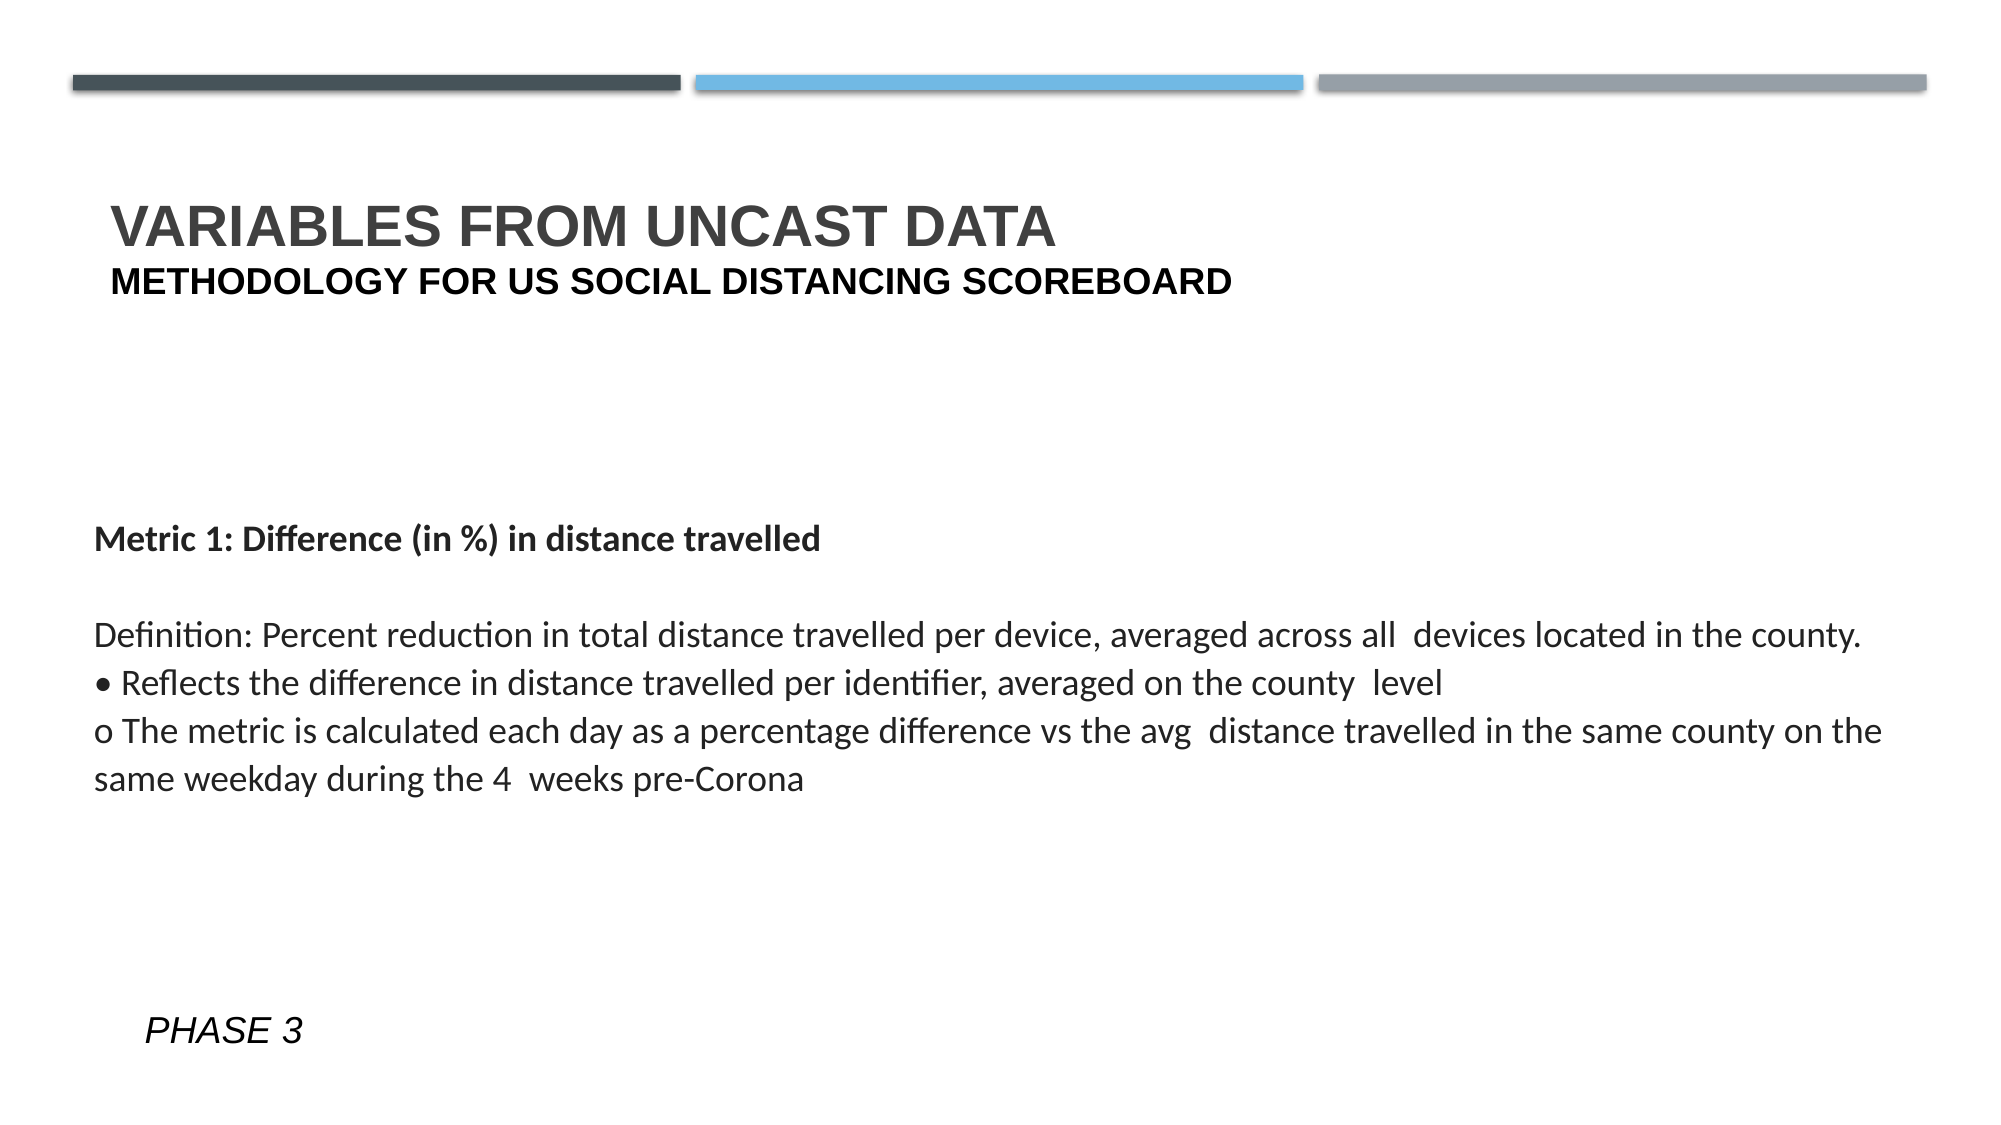

# VARIABLES FROM UNCAST DATA Methodology for US Social Distancing Scoreboard
Metric 1: Difference (in %) in distance travelled

Definition: Percent reduction in total distance travelled per device, averaged across all  devices located in the county.
• Reflects the difference in distance travelled per identifier, averaged on the county  level
o The metric is calculated each day as a percentage difference vs the avg  distance travelled in the same county on the same weekday during the 4  weeks pre-Corona
PHASE 3